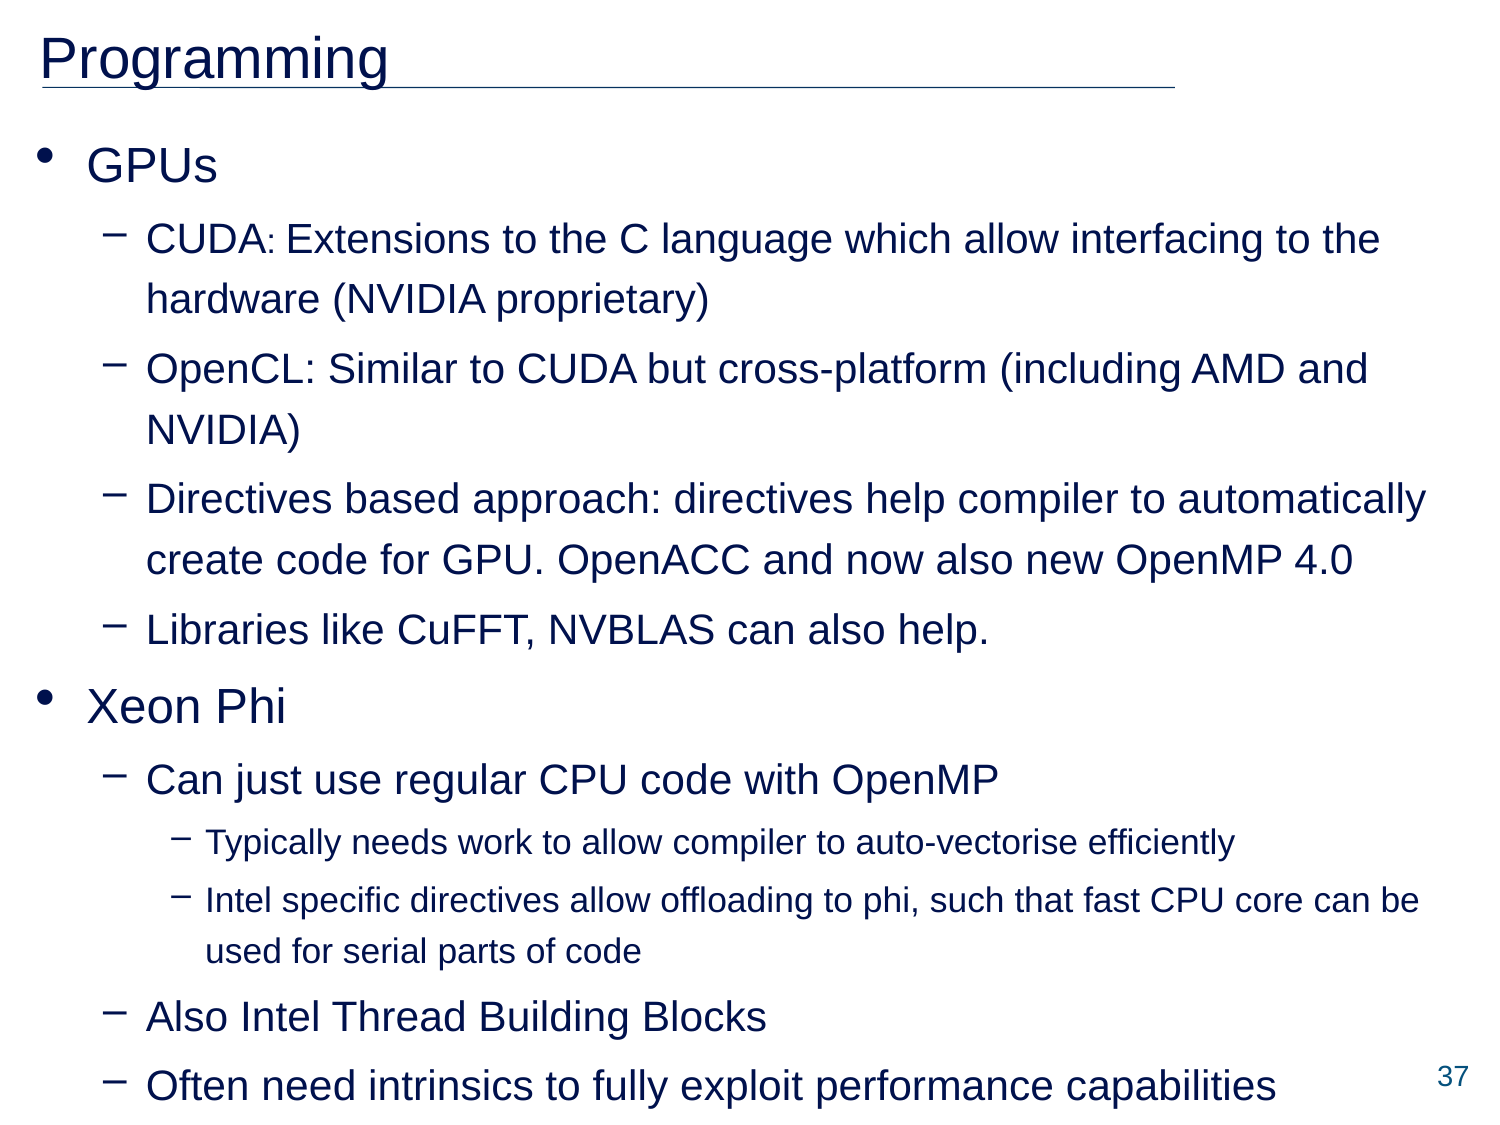

# Programming
GPUs
CUDA: Extensions to the C language which allow interfacing to the hardware (NVIDIA proprietary)
OpenCL: Similar to CUDA but cross-platform (including AMD and NVIDIA)
Directives based approach: directives help compiler to automatically create code for GPU. OpenACC and now also new OpenMP 4.0
Libraries like CuFFT, NVBLAS can also help.
Xeon Phi
Can just use regular CPU code with OpenMP
Typically needs work to allow compiler to auto-vectorise efficiently
Intel specific directives allow offloading to phi, such that fast CPU core can be used for serial parts of code
Also Intel Thread Building Blocks
Often need intrinsics to fully exploit performance capabilities
37